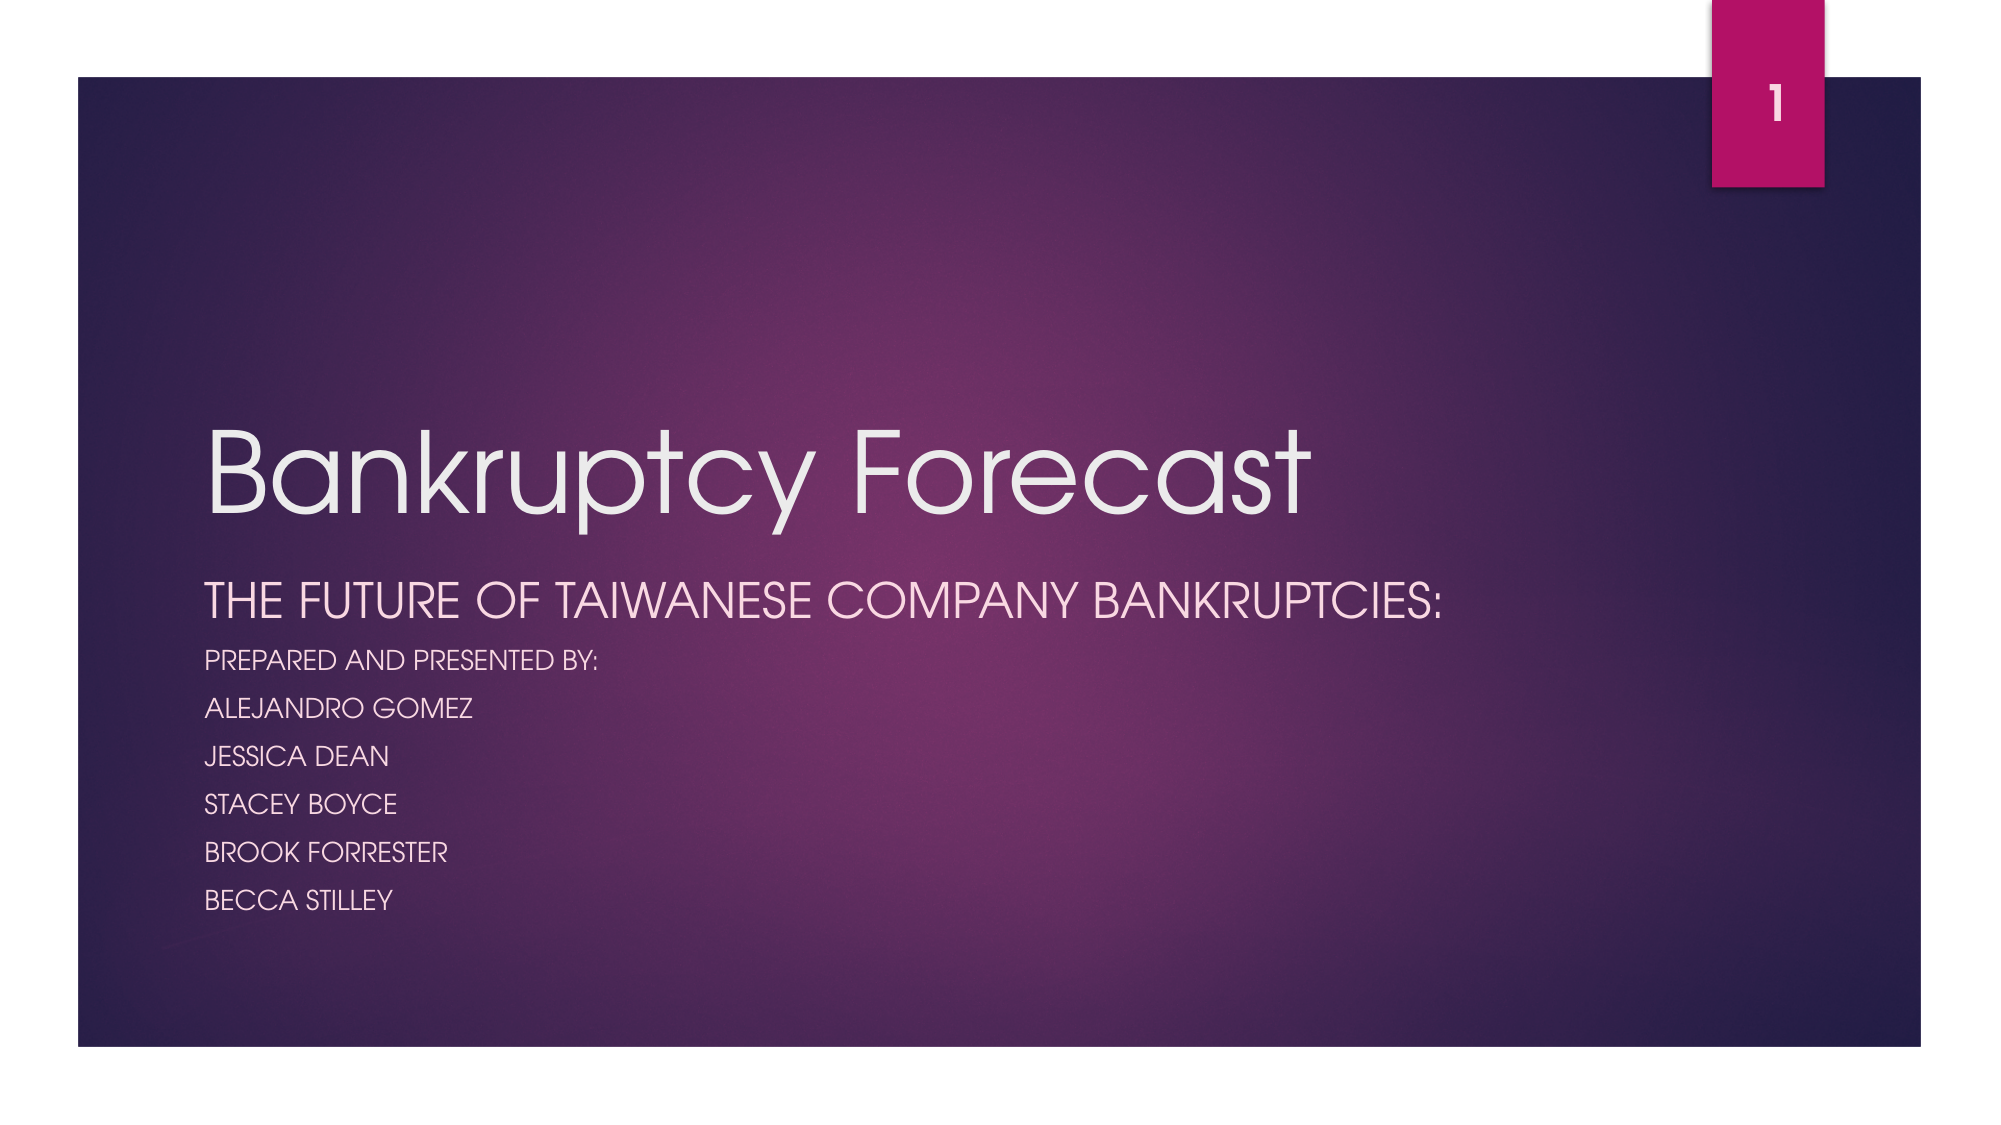

1
# Bankruptcy Forecast
the Future of Taiwanese Company bankruptcies:
Prepared and Presented by:
Alejandro Gomez
Jessica Dean
Stacey Boyce
Brook forrester
Becca Stilley